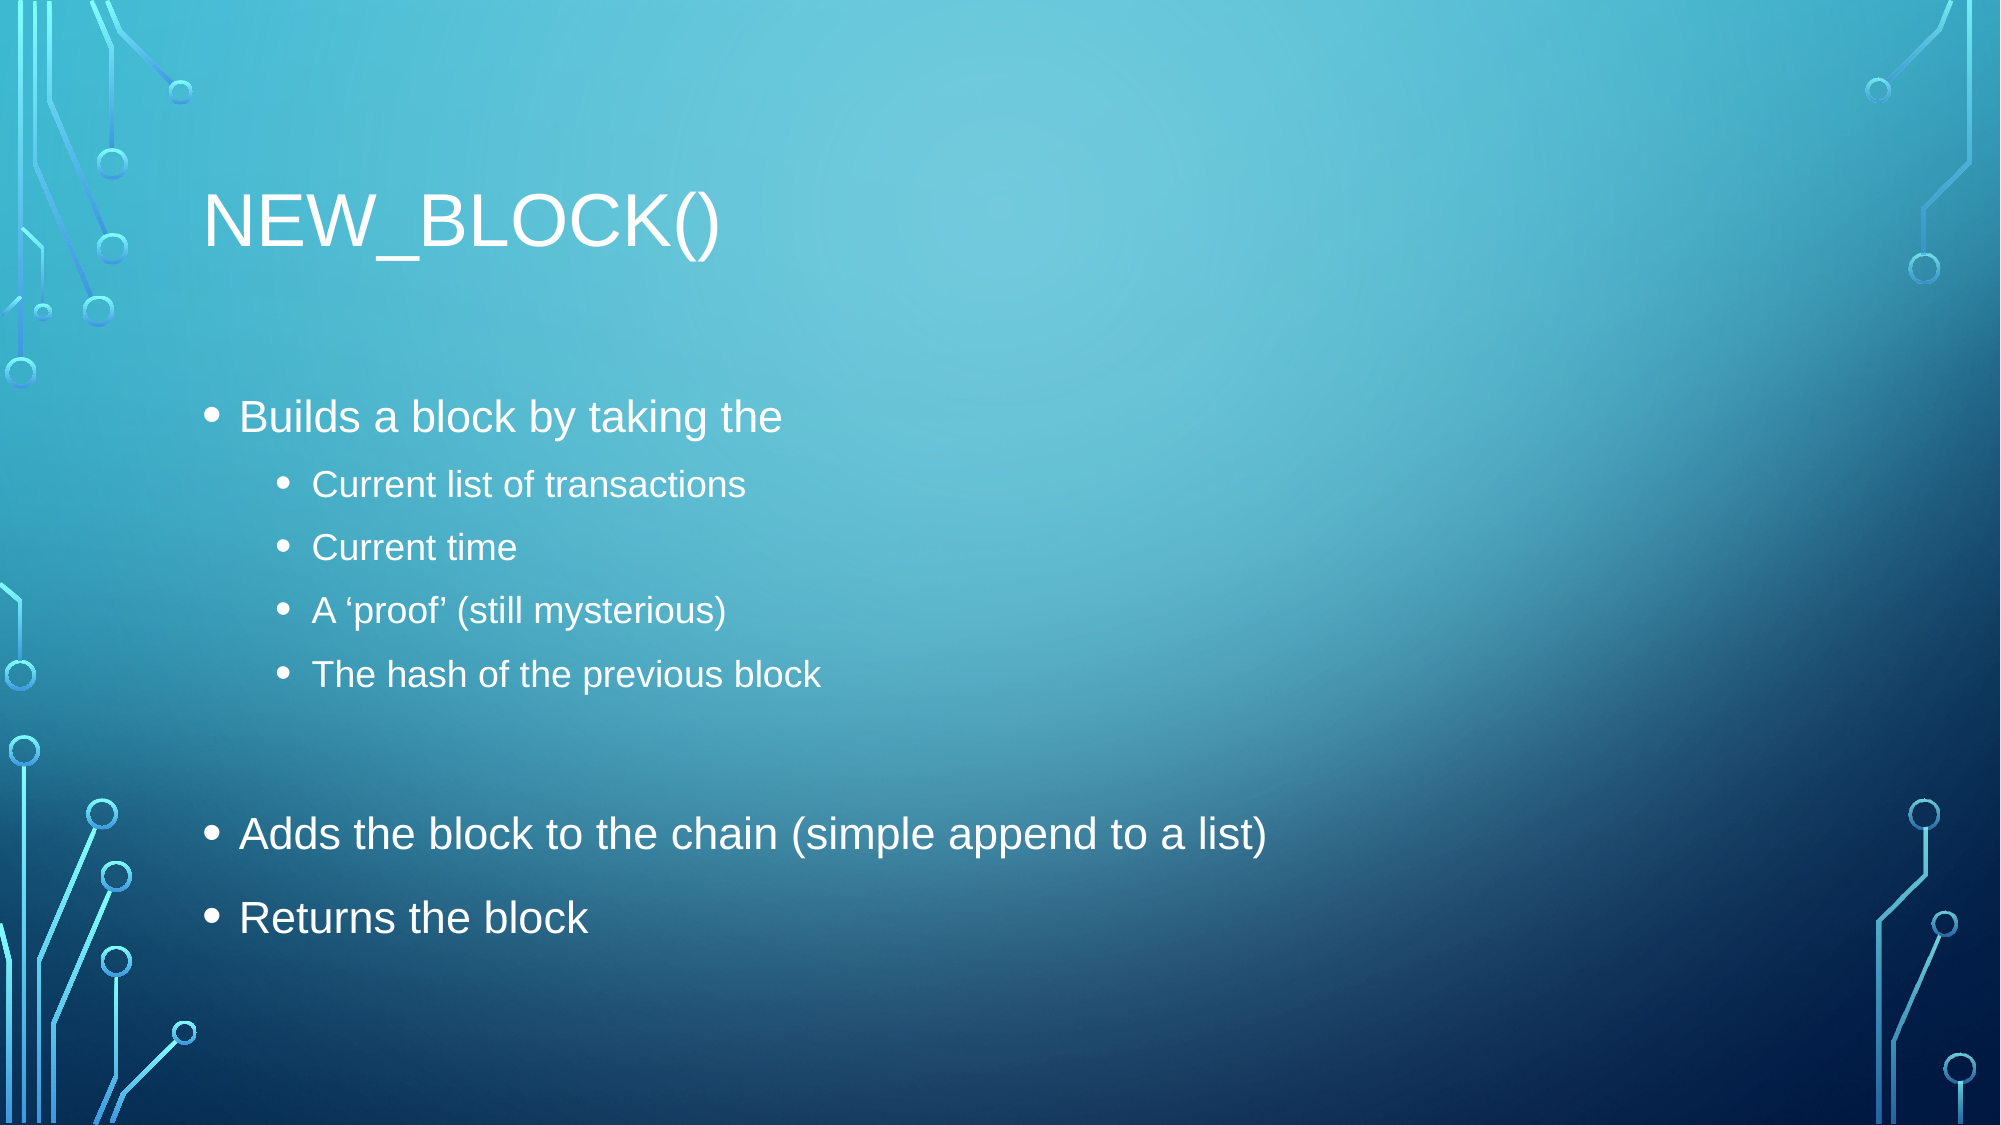

# New_block()
Builds a block by taking the
Current list of transactions
Current time
A ‘proof’ (still mysterious)
The hash of the previous block

Adds the block to the chain (simple append to a list)
Returns the block